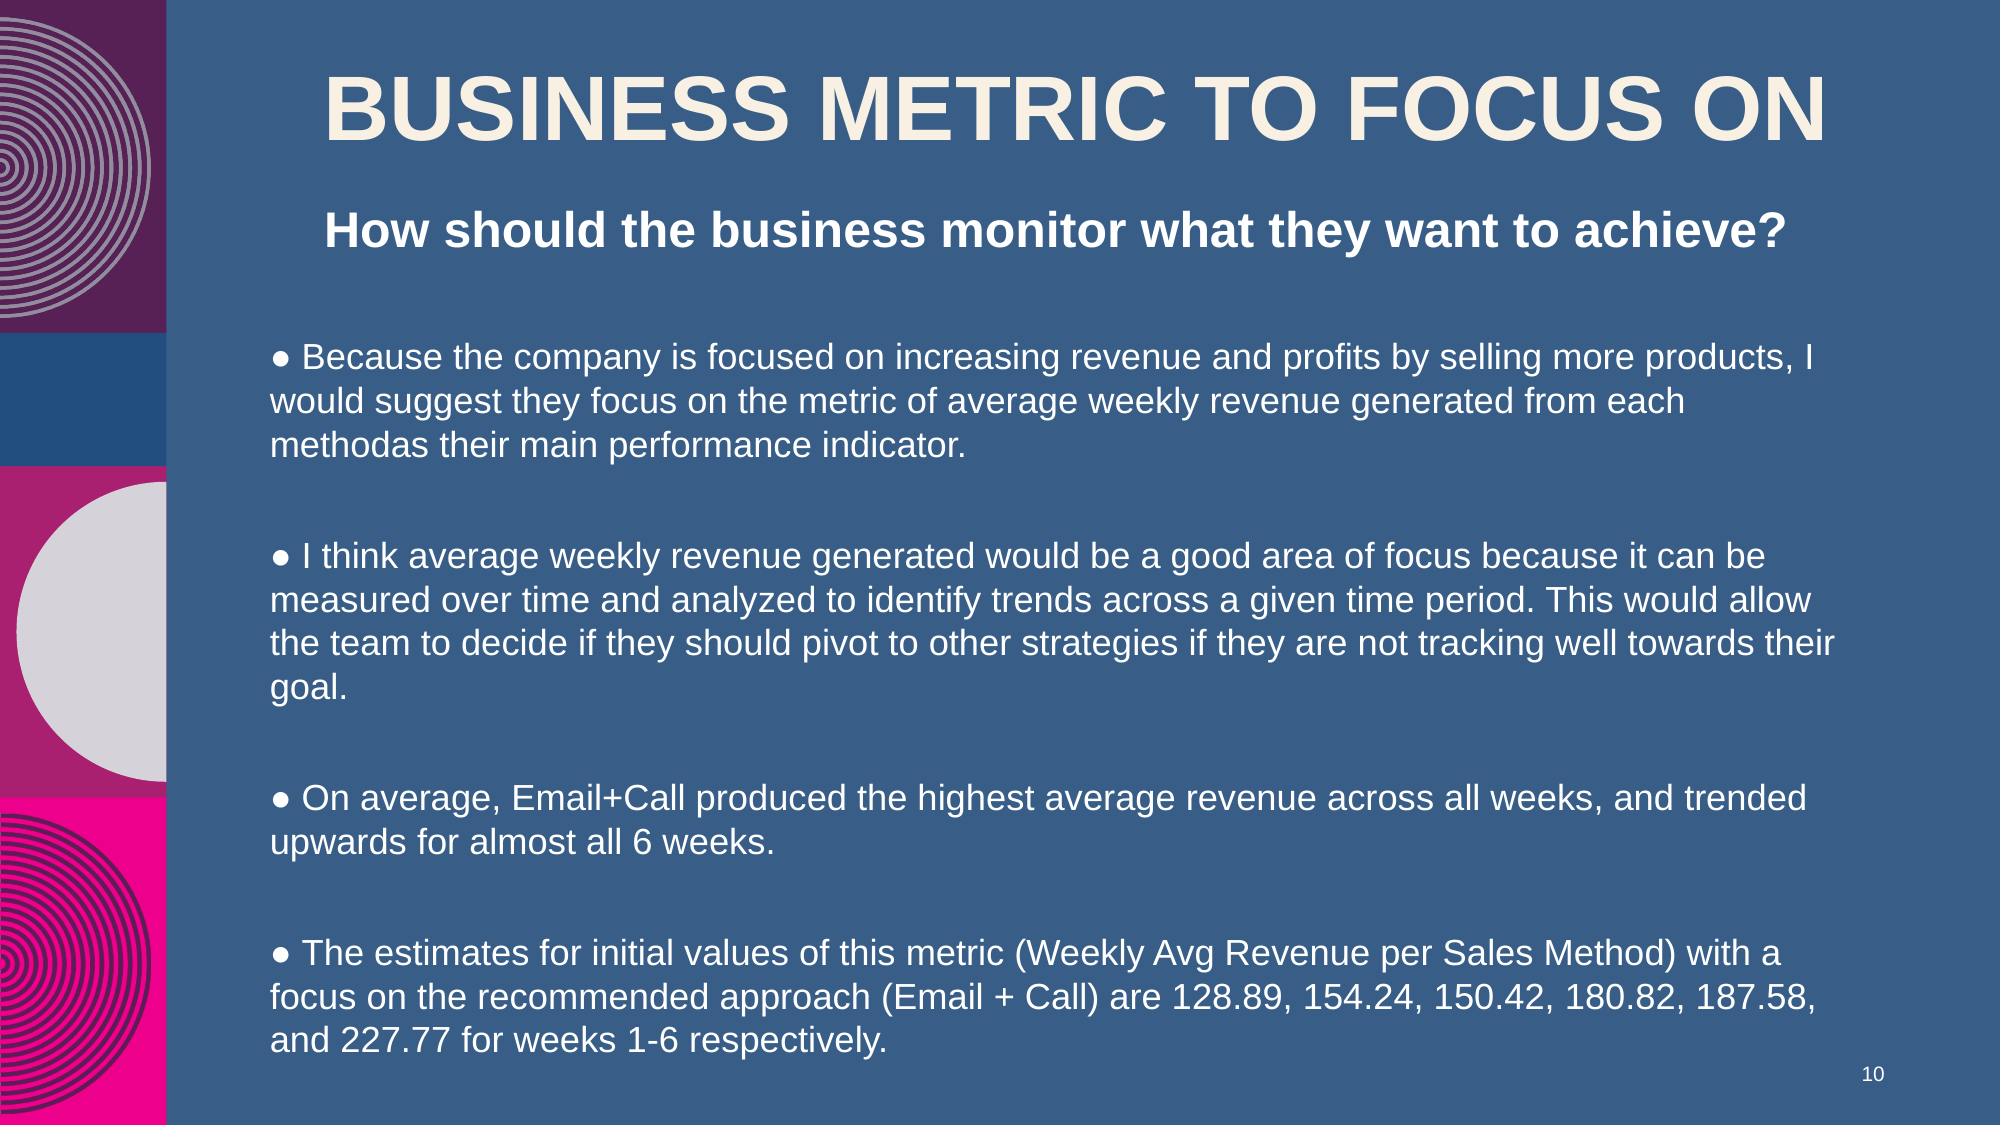

# Business Metric to Focus On
How should the business monitor what they want to achieve?
● Because the company is focused on increasing revenue and profits by selling more products, I would suggest they focus on the metric of average weekly revenue generated from each methodas their main performance indicator.

● I think average weekly revenue generated would be a good area of focus because it can be measured over time and analyzed to identify trends across a given time period. This would allow the team to decide if they should pivot to other strategies if they are not tracking well towards their goal.

● On average, Email+Call produced the highest average revenue across all weeks, and trended upwards for almost all 6 weeks.

● The estimates for initial values of this metric (Weekly Avg Revenue per Sales Method) with a focus on the recommended approach (Email + Call) are 128.89, 154.24, 150.42, 180.82, 187.58, and 227.77 for weeks 1-6 respectively.
10